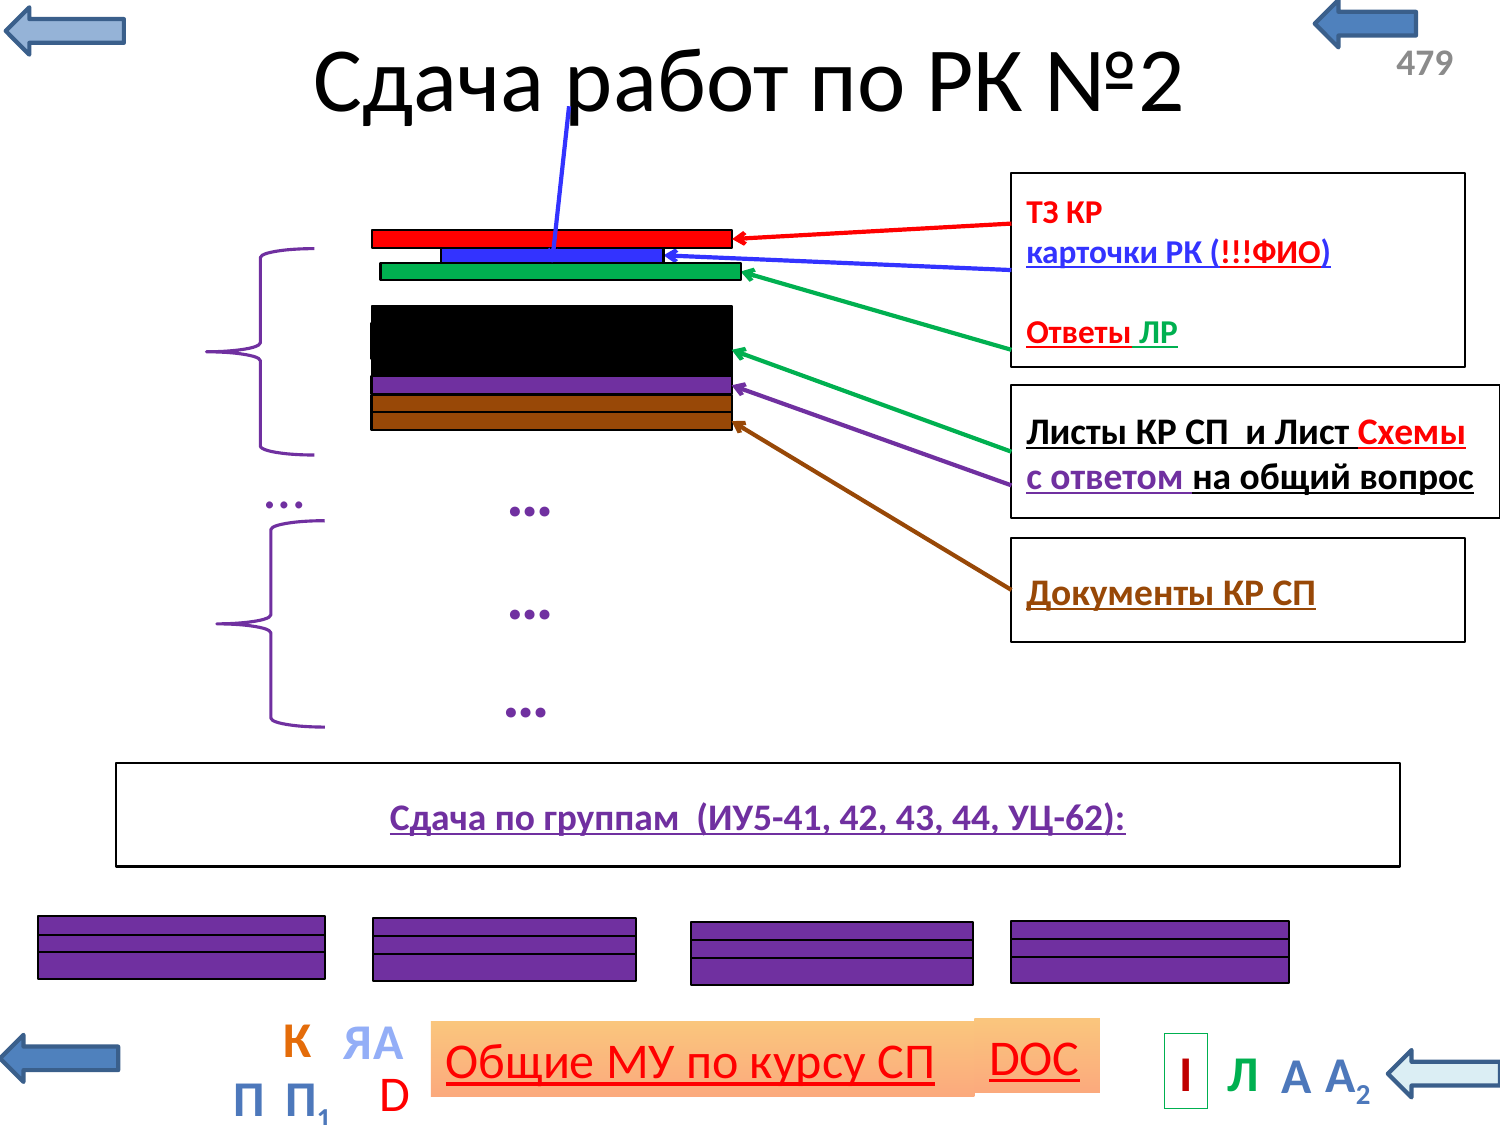

# Сдача работ по РК №2
ТЗ КР
карточки РК (!!!ФИО)

Ответы ЛР

Листы КР СП  и Лист Схемы с ответом на общий вопрос

…
…

Документы КР СП
…
…
Сдача по группам  (ИУ5-41, 42, 43, 44, УЦ-62):